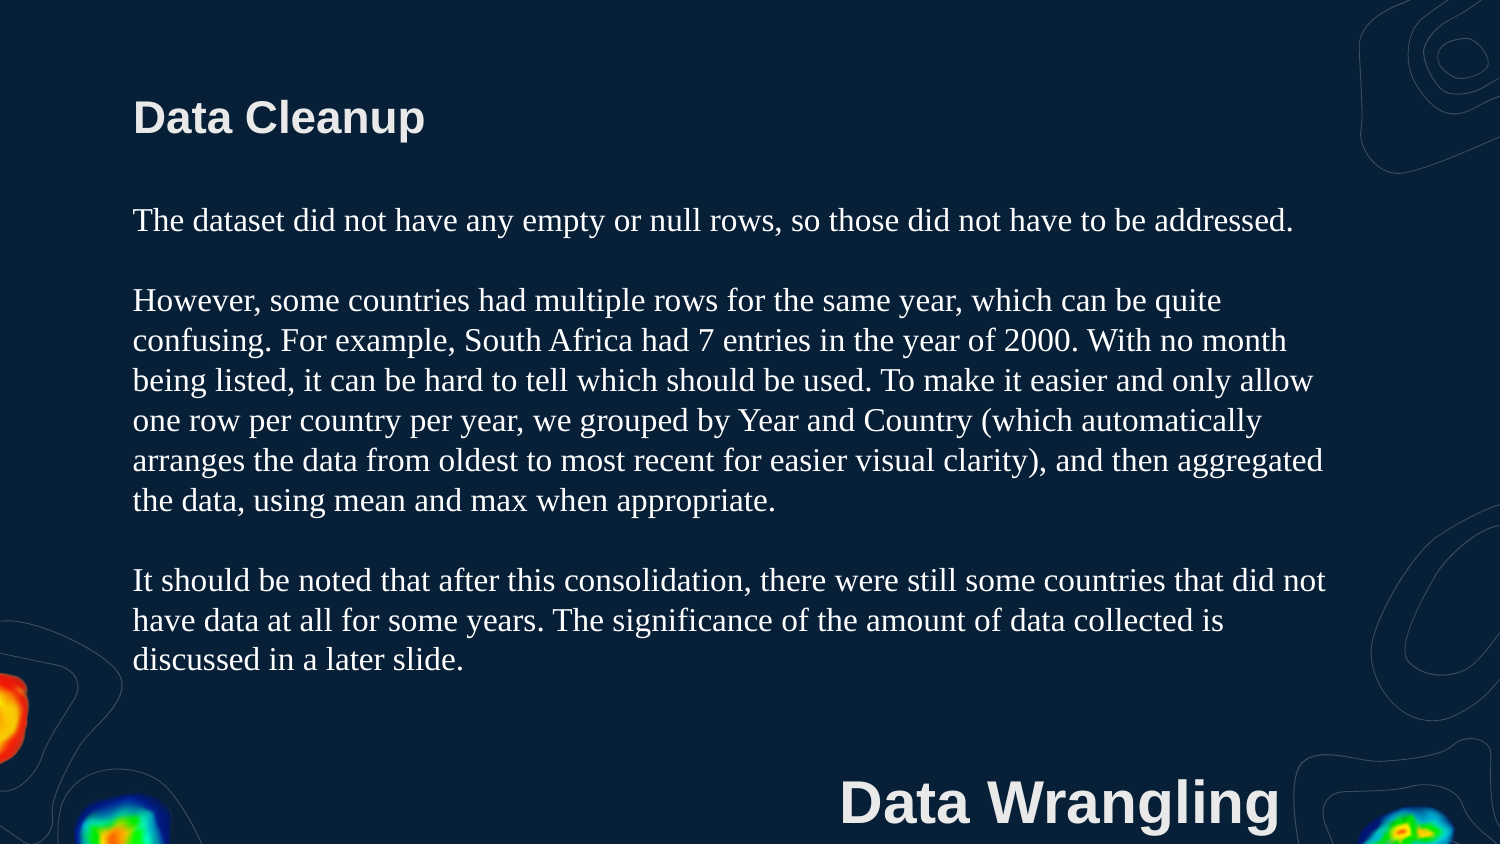

# Data Cleanup
The dataset did not have any empty or null rows, so those did not have to be addressed.

However, some countries had multiple rows for the same year, which can be quite confusing. For example, South Africa had 7 entries in the year of 2000. With no month being listed, it can be hard to tell which should be used. To make it easier and only allow one row per country per year, we grouped by Year and Country (which automatically arranges the data from oldest to most recent for easier visual clarity), and then aggregated the data, using mean and max when appropriate.

It should be noted that after this consolidation, there were still some countries that did not have data at all for some years. The significance of the amount of data collected is discussed in a later slide.

Data Wrangling